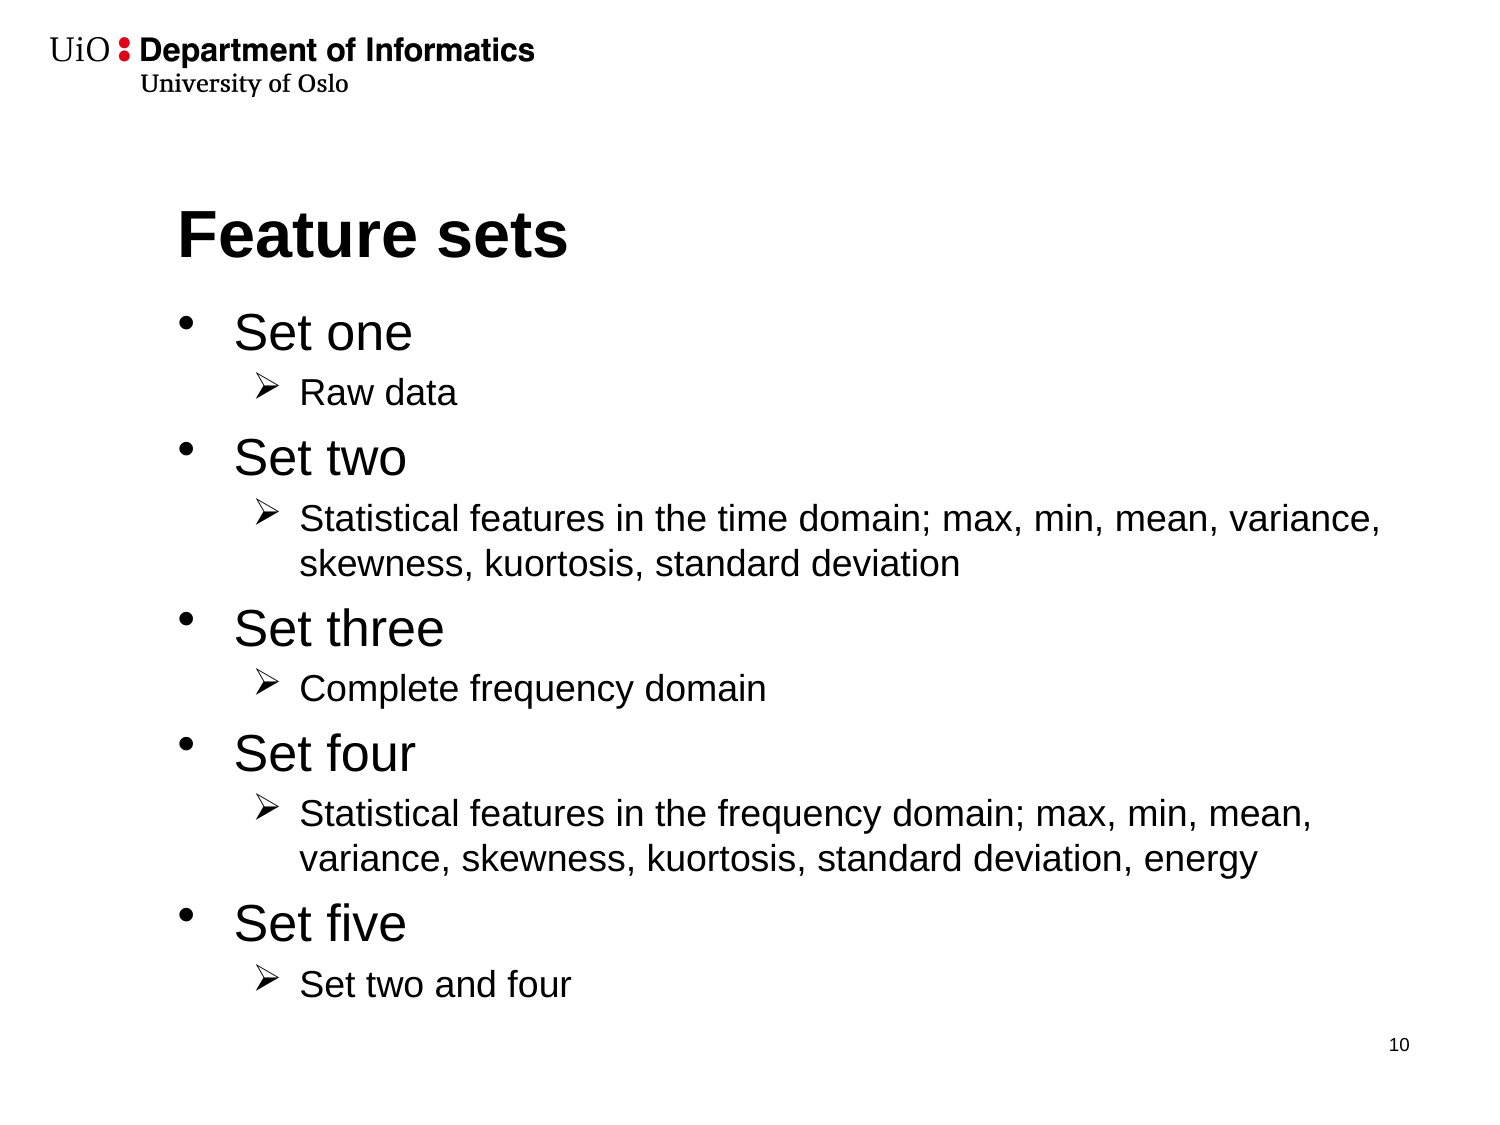

# Feature sets
Set one
Raw data
Set two
Statistical features in the time domain; max, min, mean, variance, skewness, kuortosis, standard deviation
Set three
Complete frequency domain
Set four
Statistical features in the frequency domain; max, min, mean, variance, skewness, kuortosis, standard deviation, energy
Set five
Set two and four
10